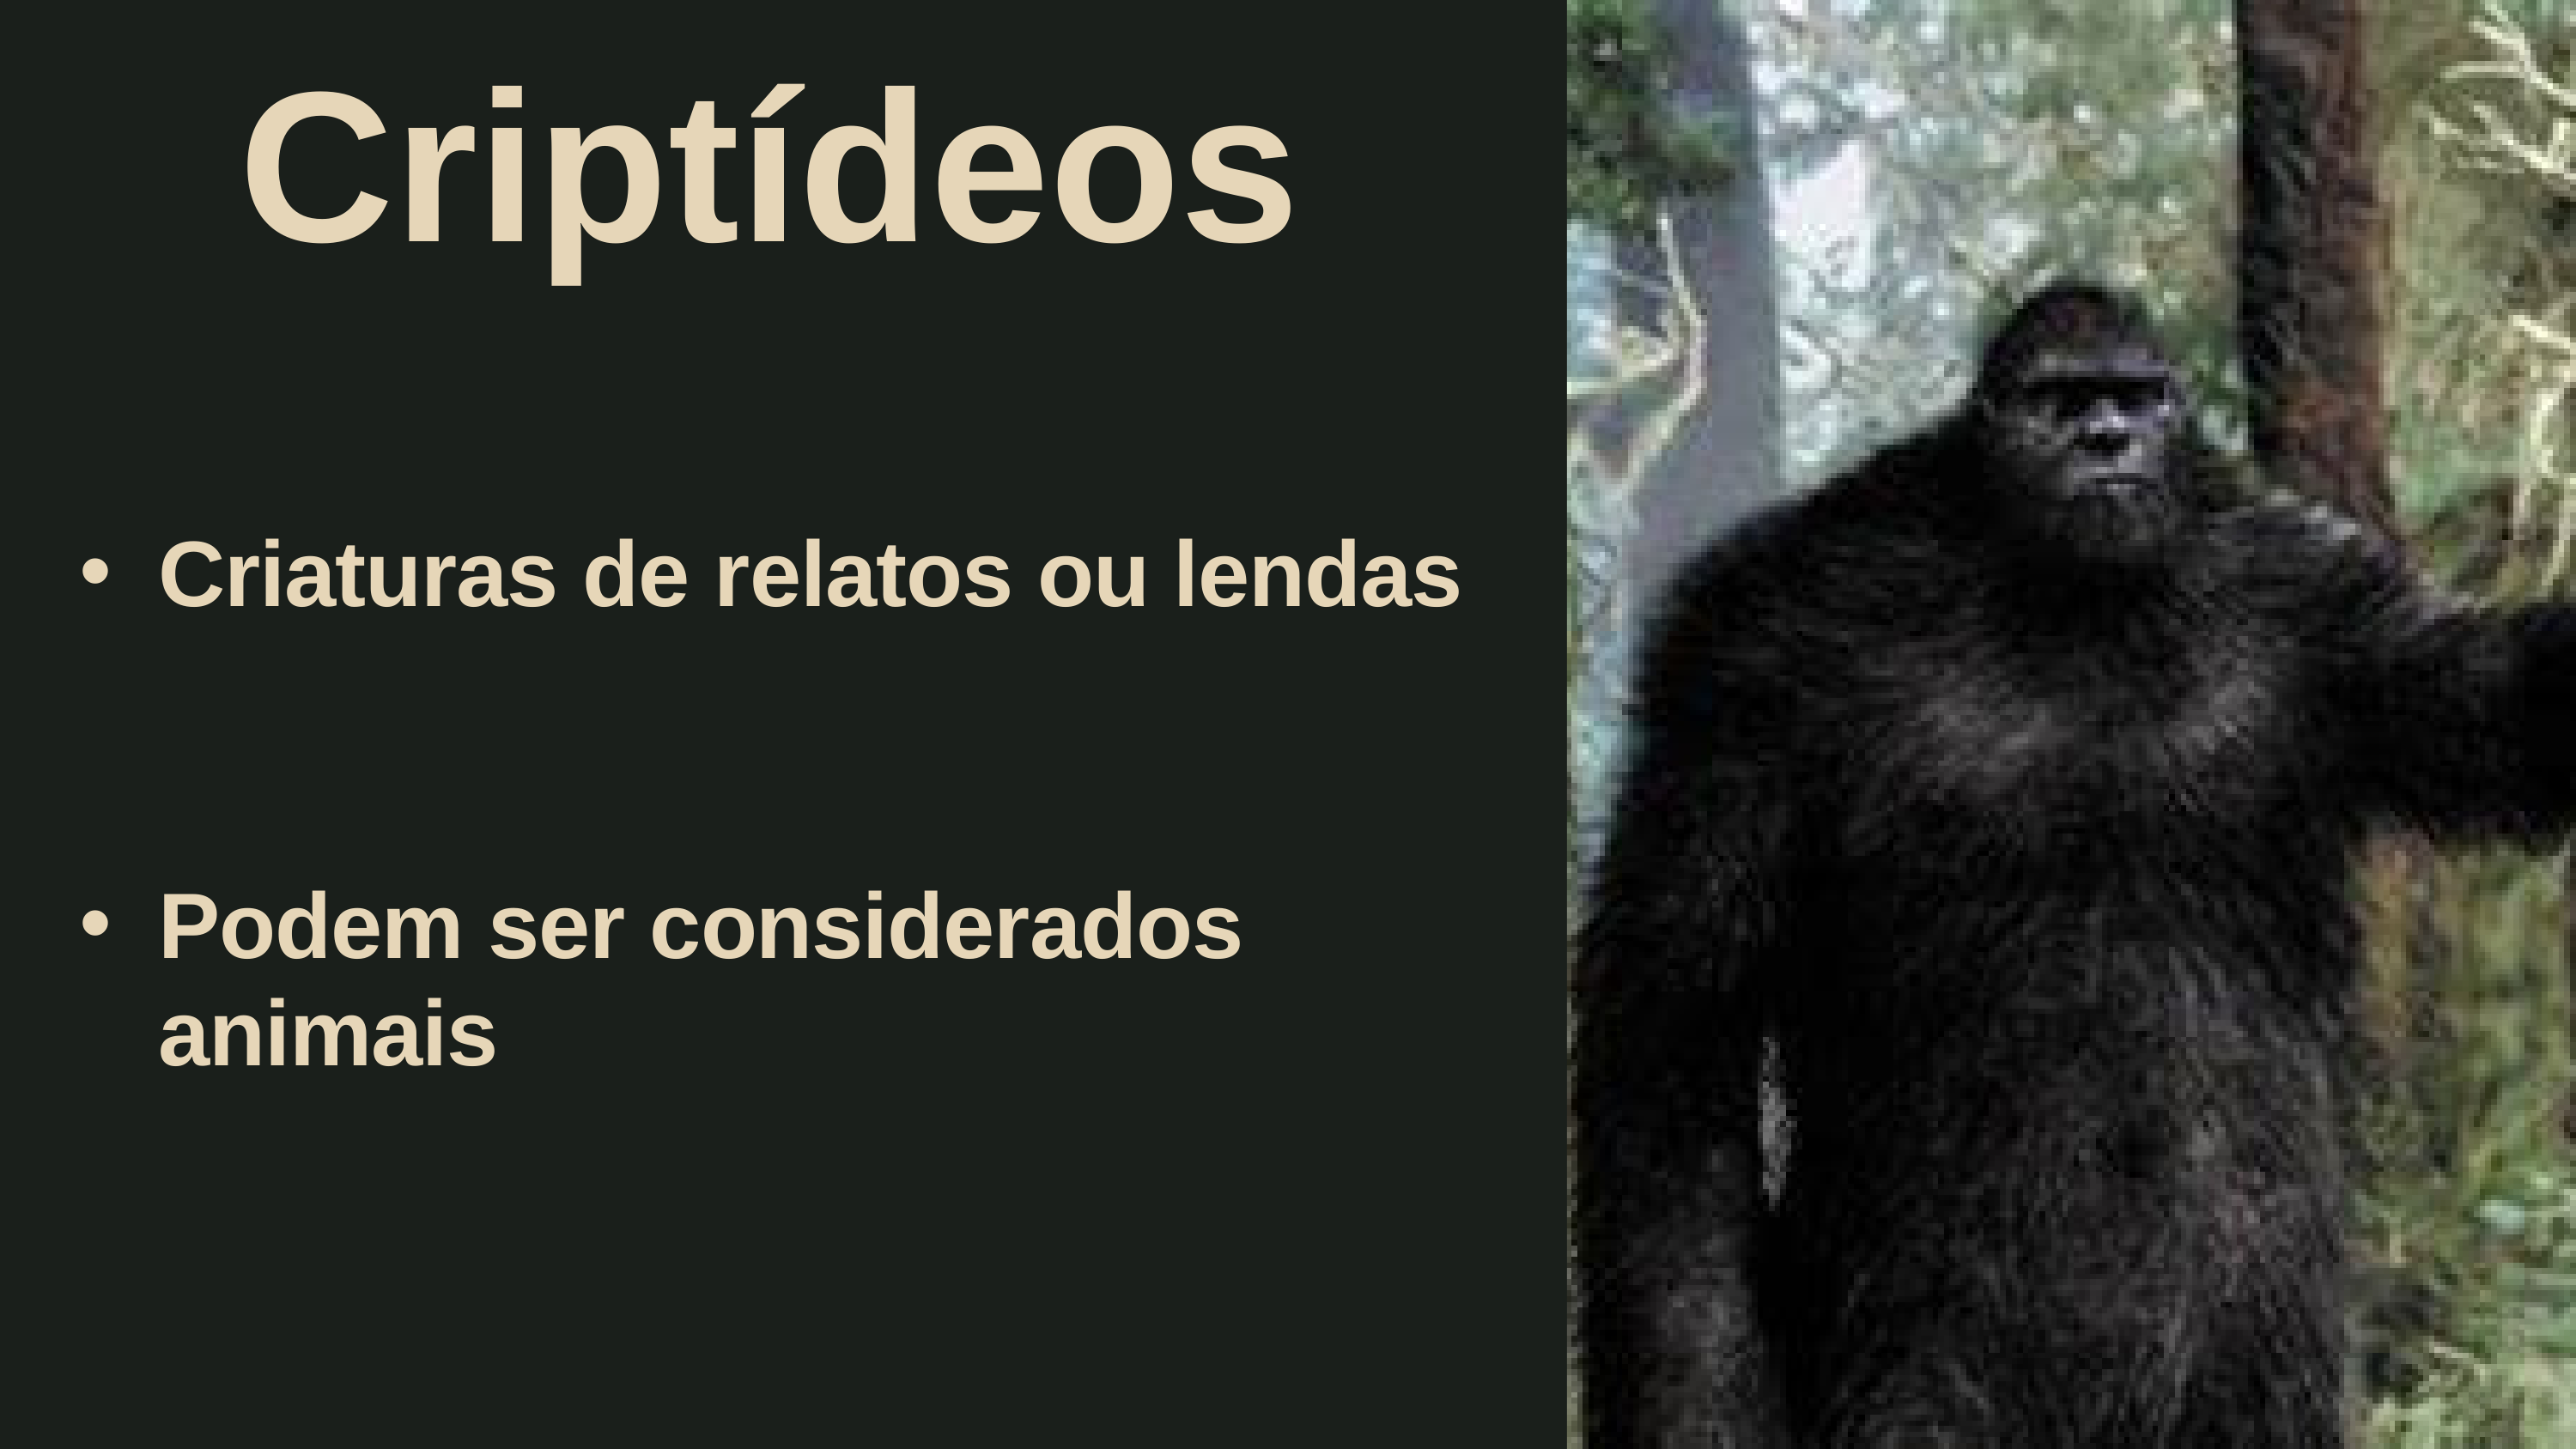

Criptídeos
Criaturas de relatos ou lendas
Podem ser considerados animais